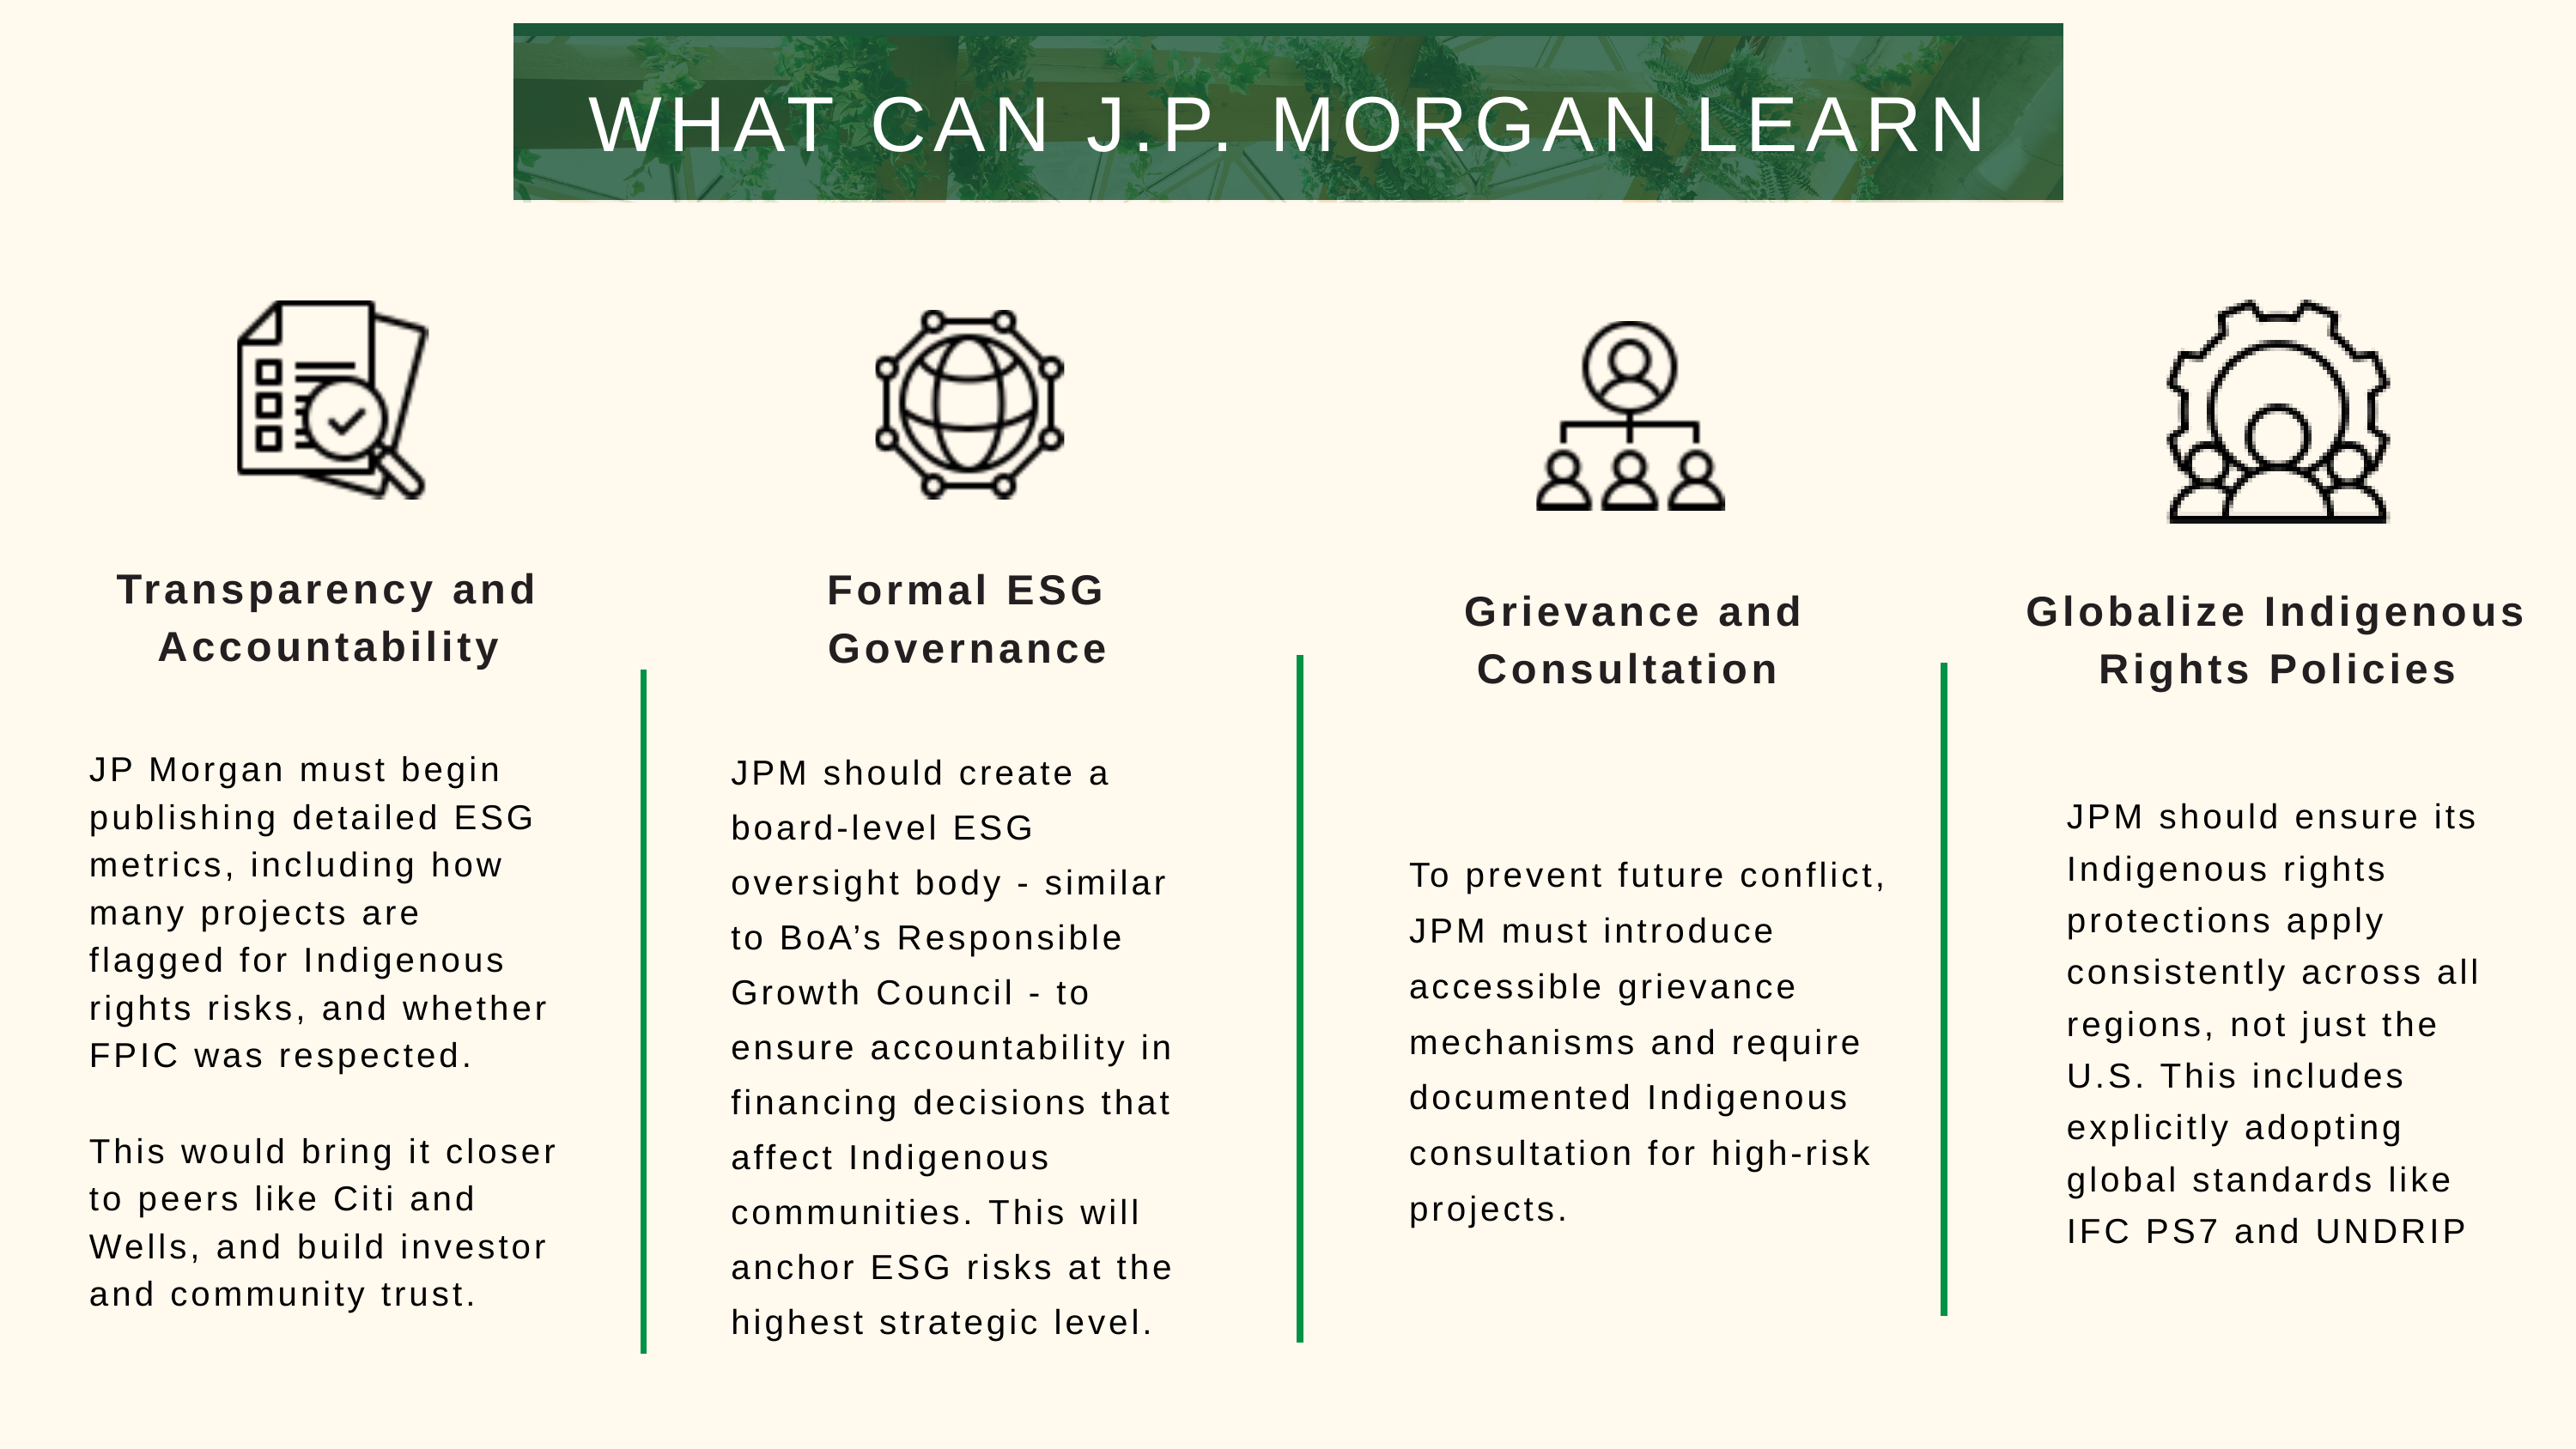

WHAT CAN J.P. MORGAN LEARN

Transparency and Accountability
Formal ESG Governance
Grievance and Consultation
Globalize Indigenous Rights Policies

JPM should create a board-level ESG oversight body - similar to BoA’s Responsible Growth Council - to ensure accountability in financing decisions that affect Indigenous communities. This will anchor ESG risks at the highest strategic level.
JP Morgan must begin publishing detailed ESG metrics, including how many projects are flagged for Indigenous rights risks, and whether FPIC was respected.

This would bring it closer to peers like Citi and Wells, and build investor and community trust.
JPM should ensure its Indigenous rights protections apply consistently across all regions, not just the U.S. This includes explicitly adopting global standards like IFC PS7 and UNDRIP
To prevent future conflict, JPM must introduce accessible grievance mechanisms and require documented Indigenous consultation for high-risk projects.